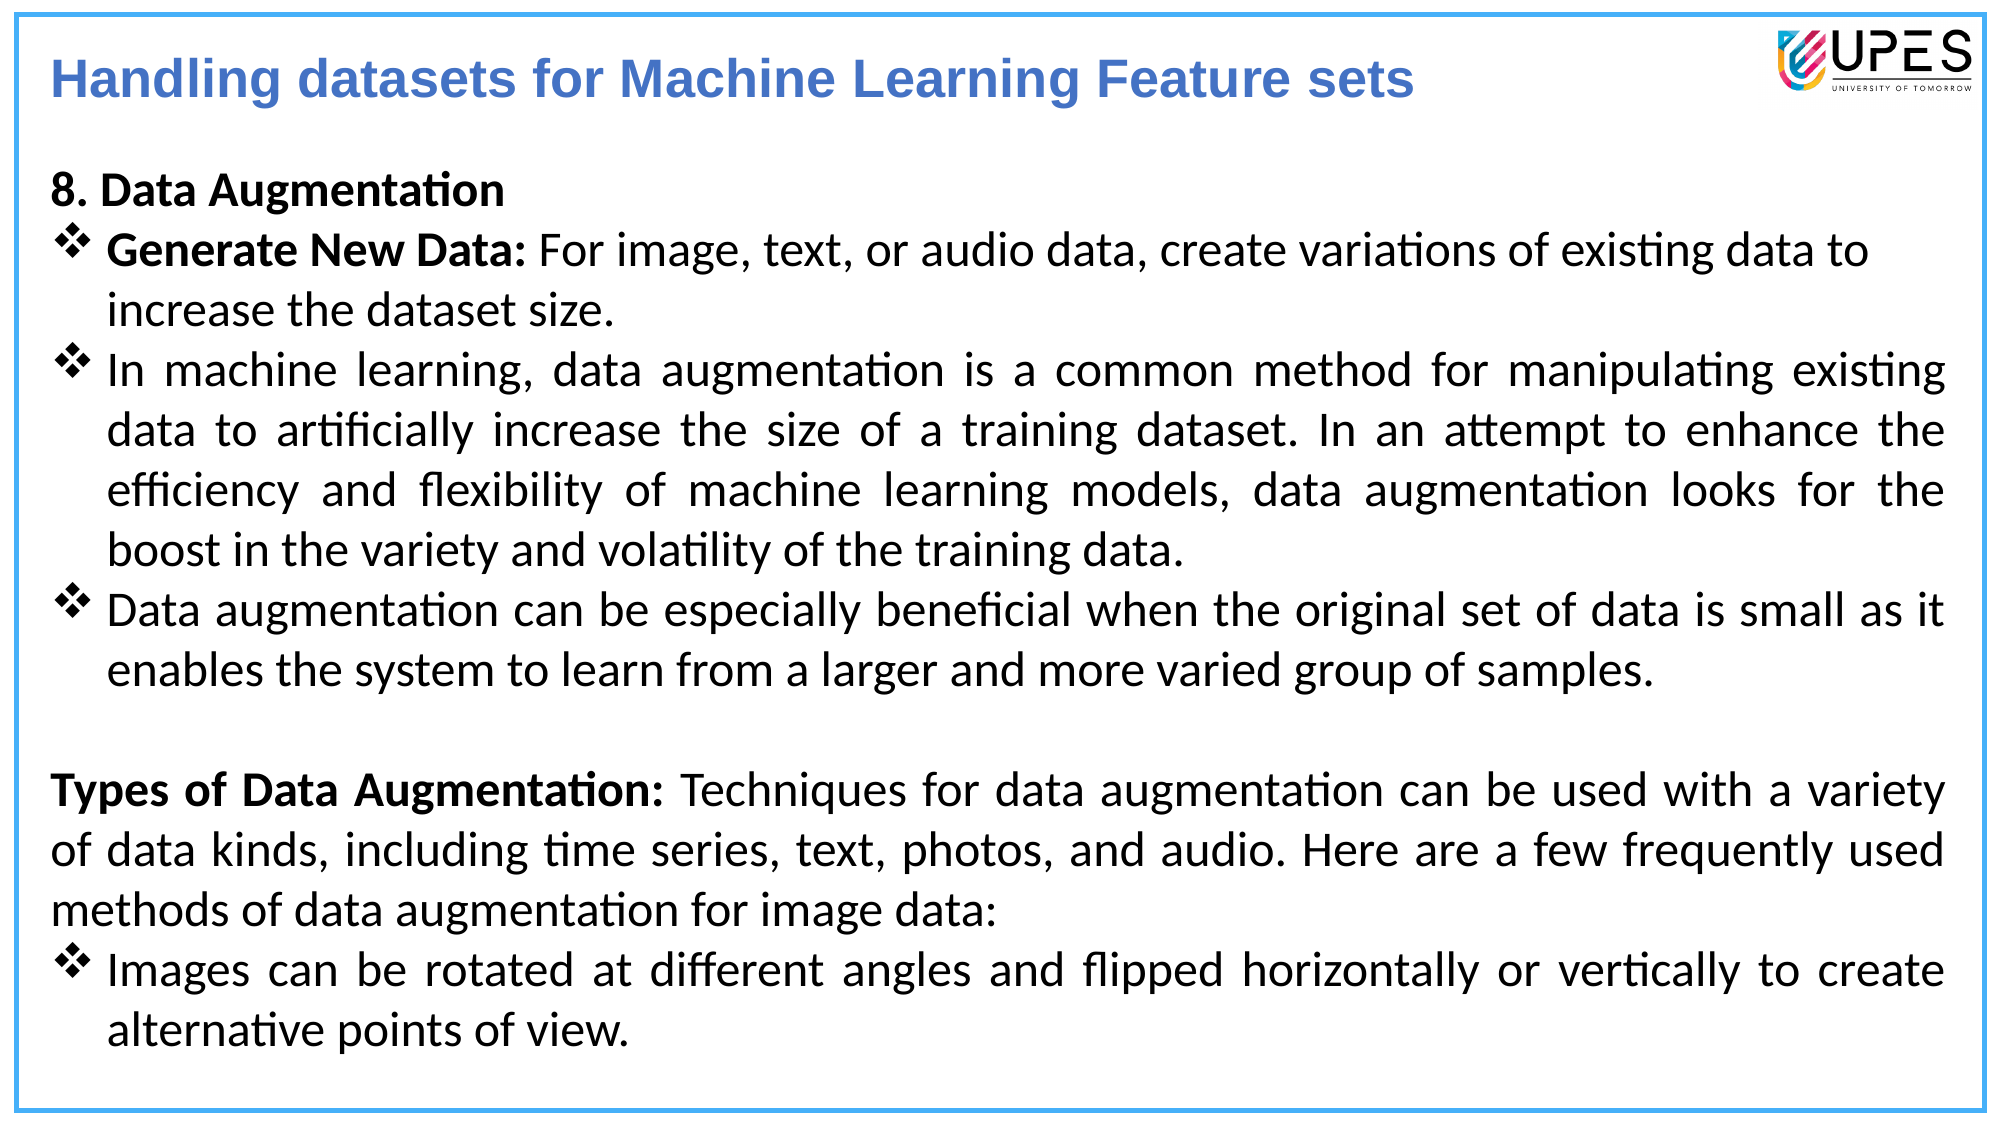

Handling datasets for Machine Learning Feature sets
8. Data Augmentation
Generate New Data: For image, text, or audio data, create variations of existing data to increase the dataset size.
In machine learning, data augmentation is a common method for manipulating existing data to artificially increase the size of a training dataset. In an attempt to enhance the efficiency and flexibility of machine learning models, data augmentation looks for the boost in the variety and volatility of the training data.
Data augmentation can be especially beneficial when the original set of data is small as it enables the system to learn from a larger and more varied group of samples.

Types of Data Augmentation: Techniques for data augmentation can be used with a variety of data kinds, including time series, text, photos, and audio. Here are a few frequently used methods of data augmentation for image data:
Images can be rotated at different angles and flipped horizontally or vertically to create alternative points of view.